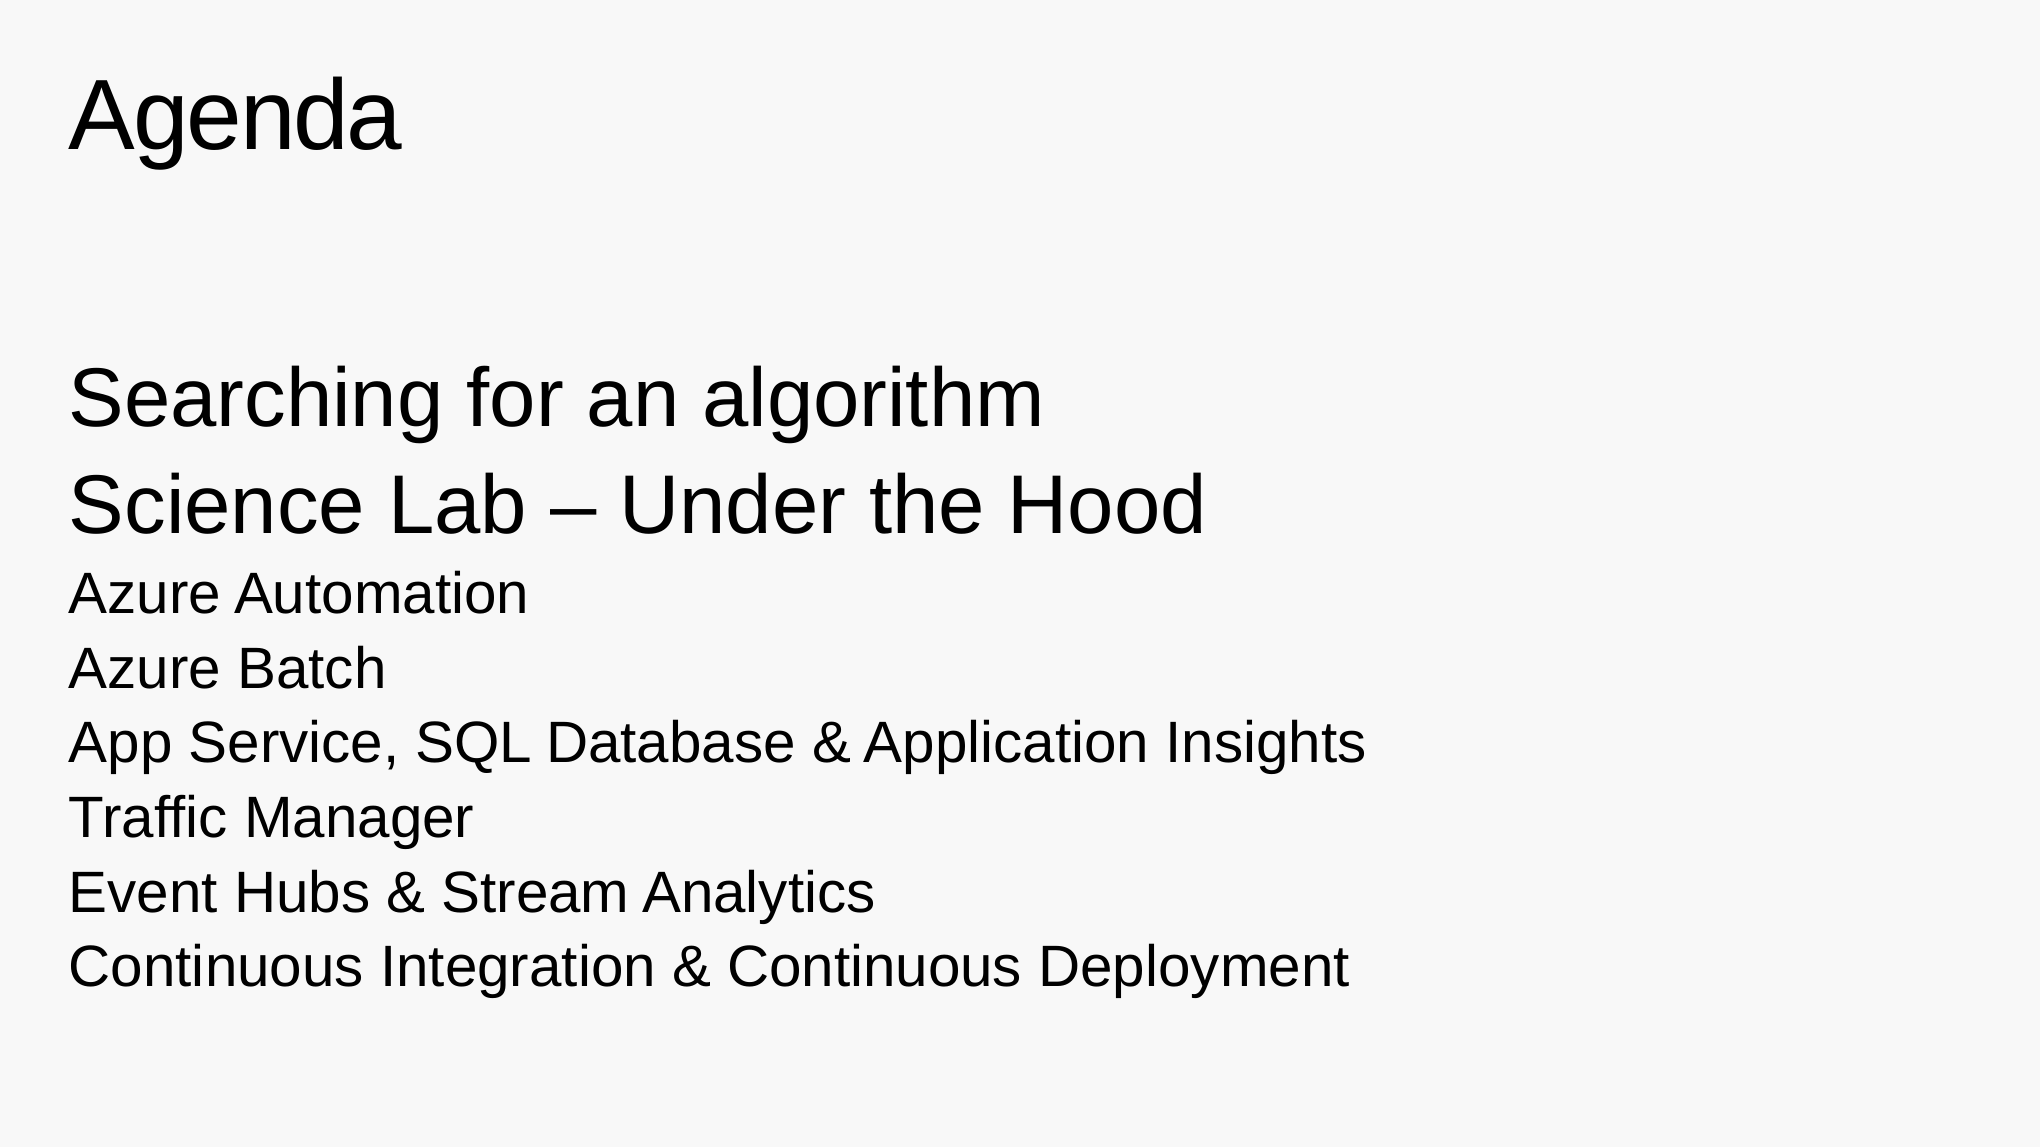

# Agenda
Searching for an algorithm
Science Lab – Under the Hood
Azure Automation
Azure Batch
App Service, SQL Database & Application Insights
Traffic Manager
Event Hubs & Stream Analytics
Continuous Integration & Continuous Deployment